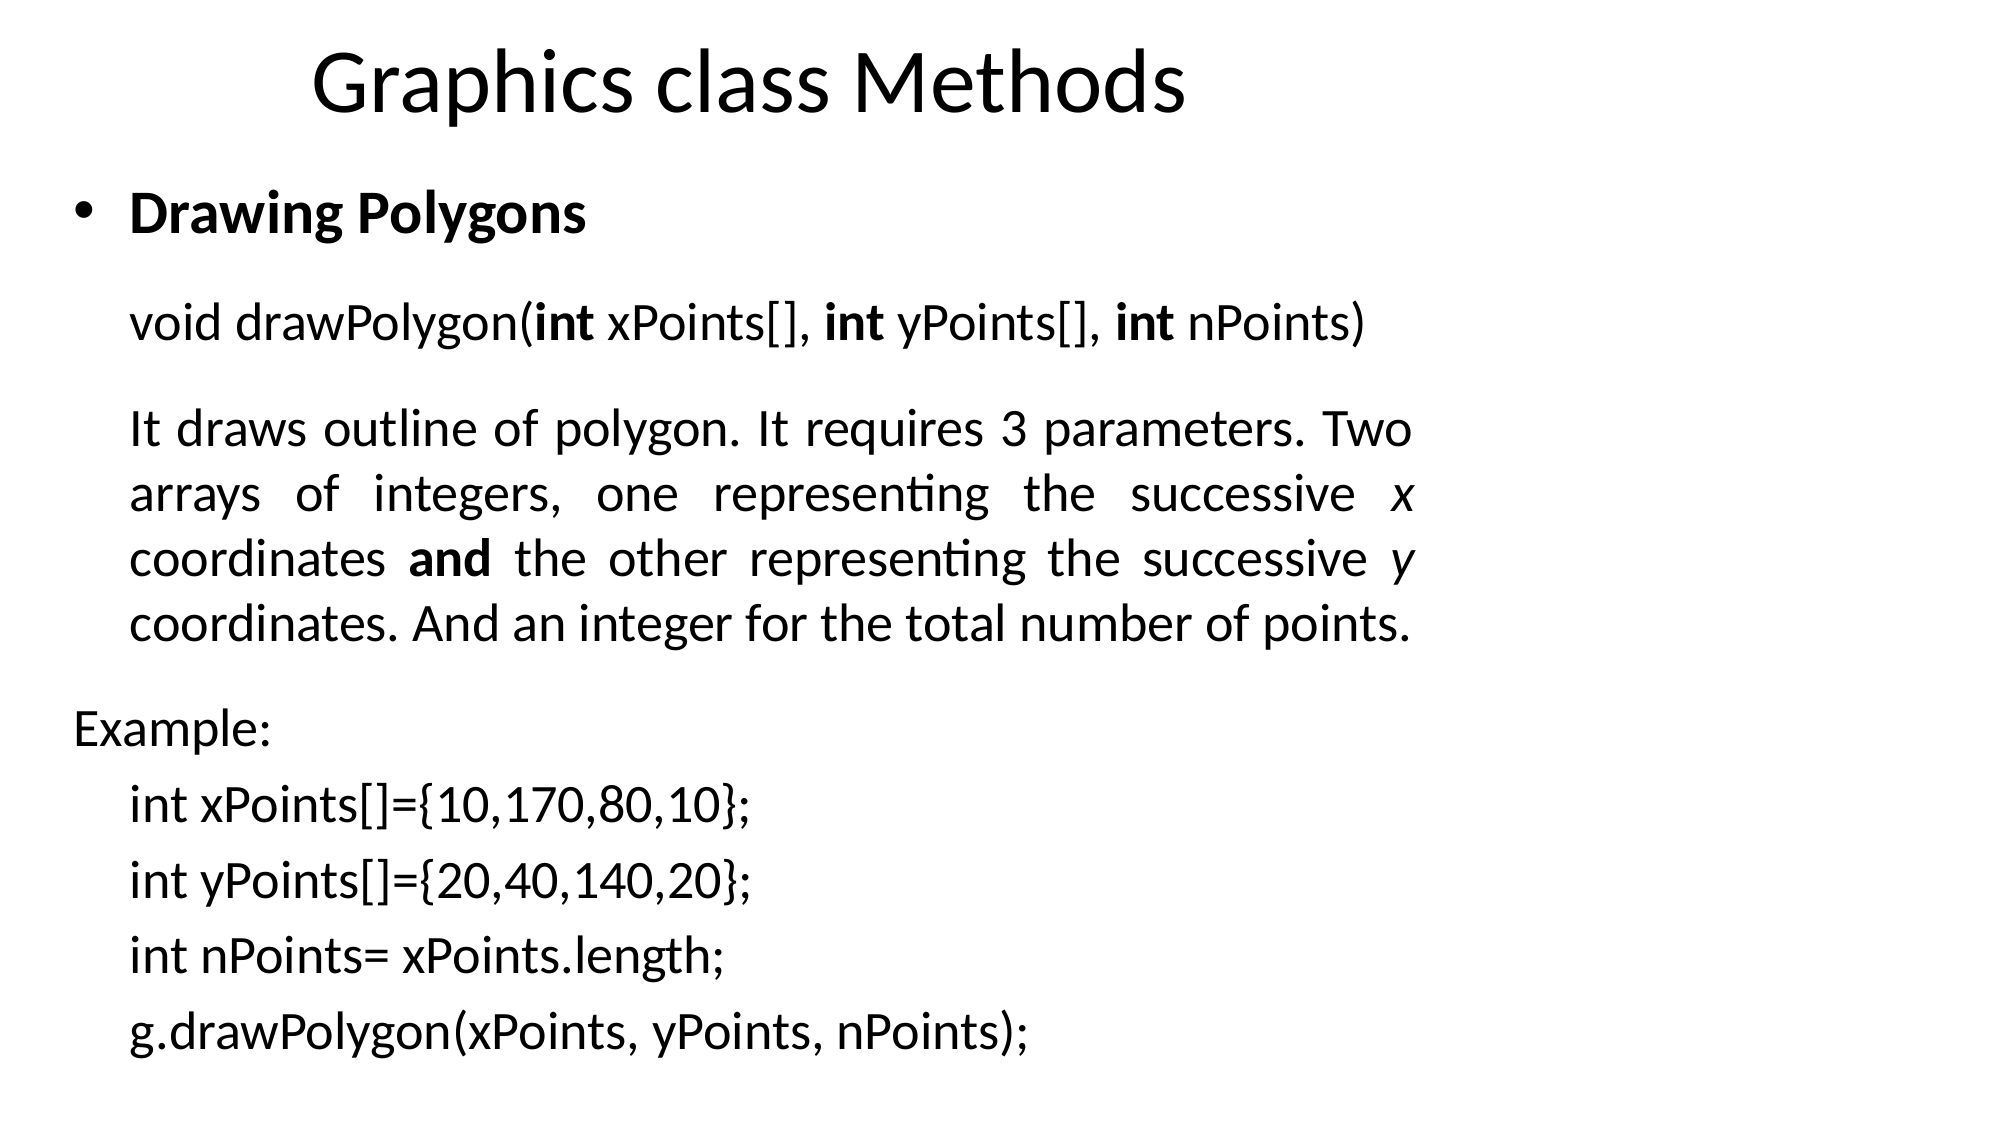

# Graphics class Methods
Drawing Polygons

	void drawPolygon(int xPoints[], int yPoints[], int nPoints)

	It draws outline of polygon. It requires 3 parameters. Two arrays of integers, one representing the successive x coordinates and the other representing the successive y coordinates. And an integer for the total number of points.

Example:
		int xPoints[]={10,170,80,10};
		int yPoints[]={20,40,140,20};
		int nPoints= xPoints.length;
		g.drawPolygon(xPoints, yPoints, nPoints);